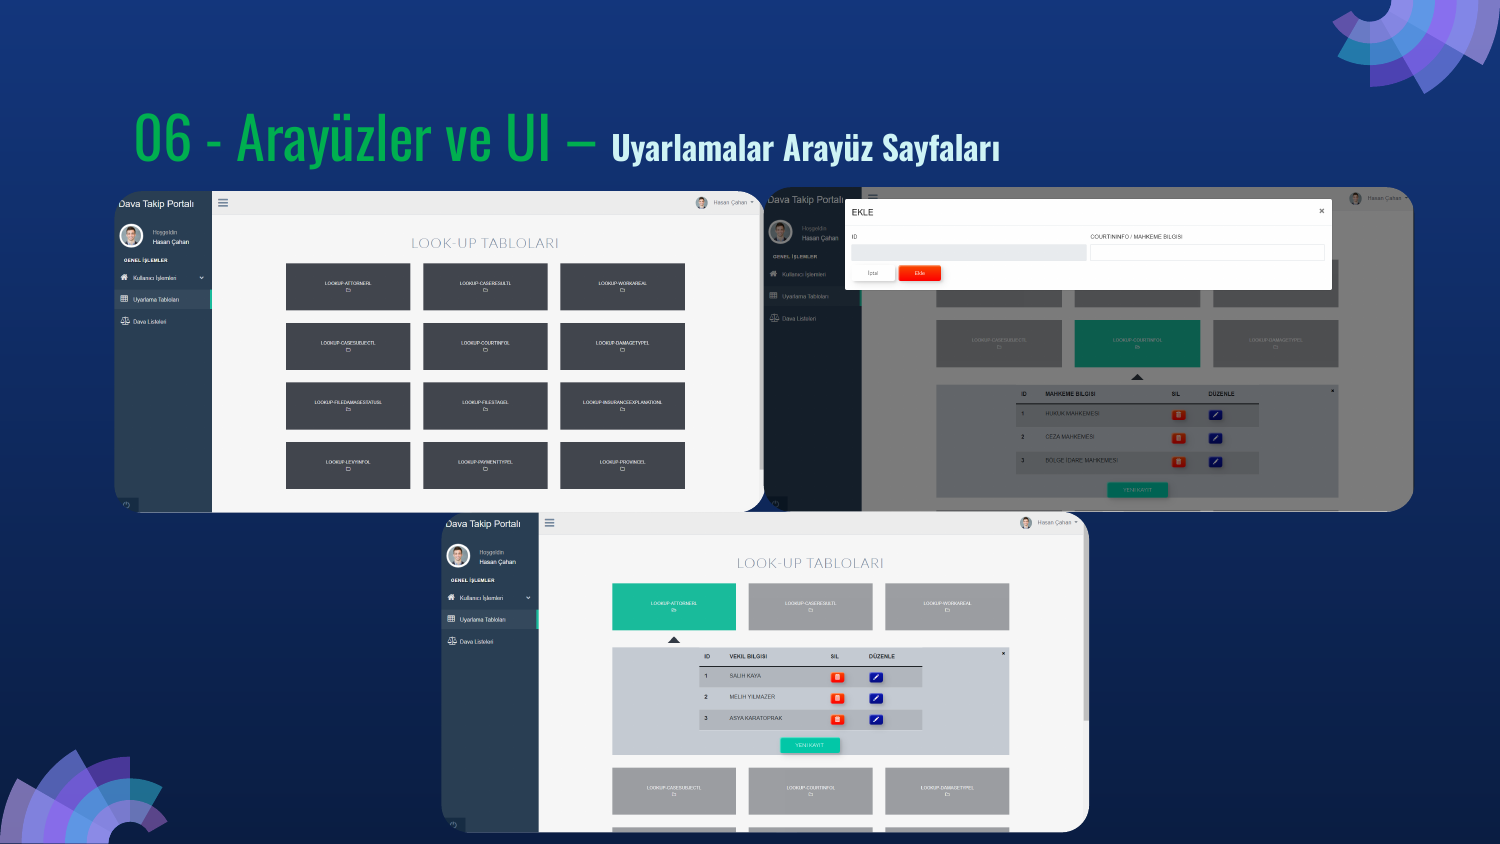

# 06 - Arayüzler ve UI – Uyarlamalar Arayüz Sayfaları